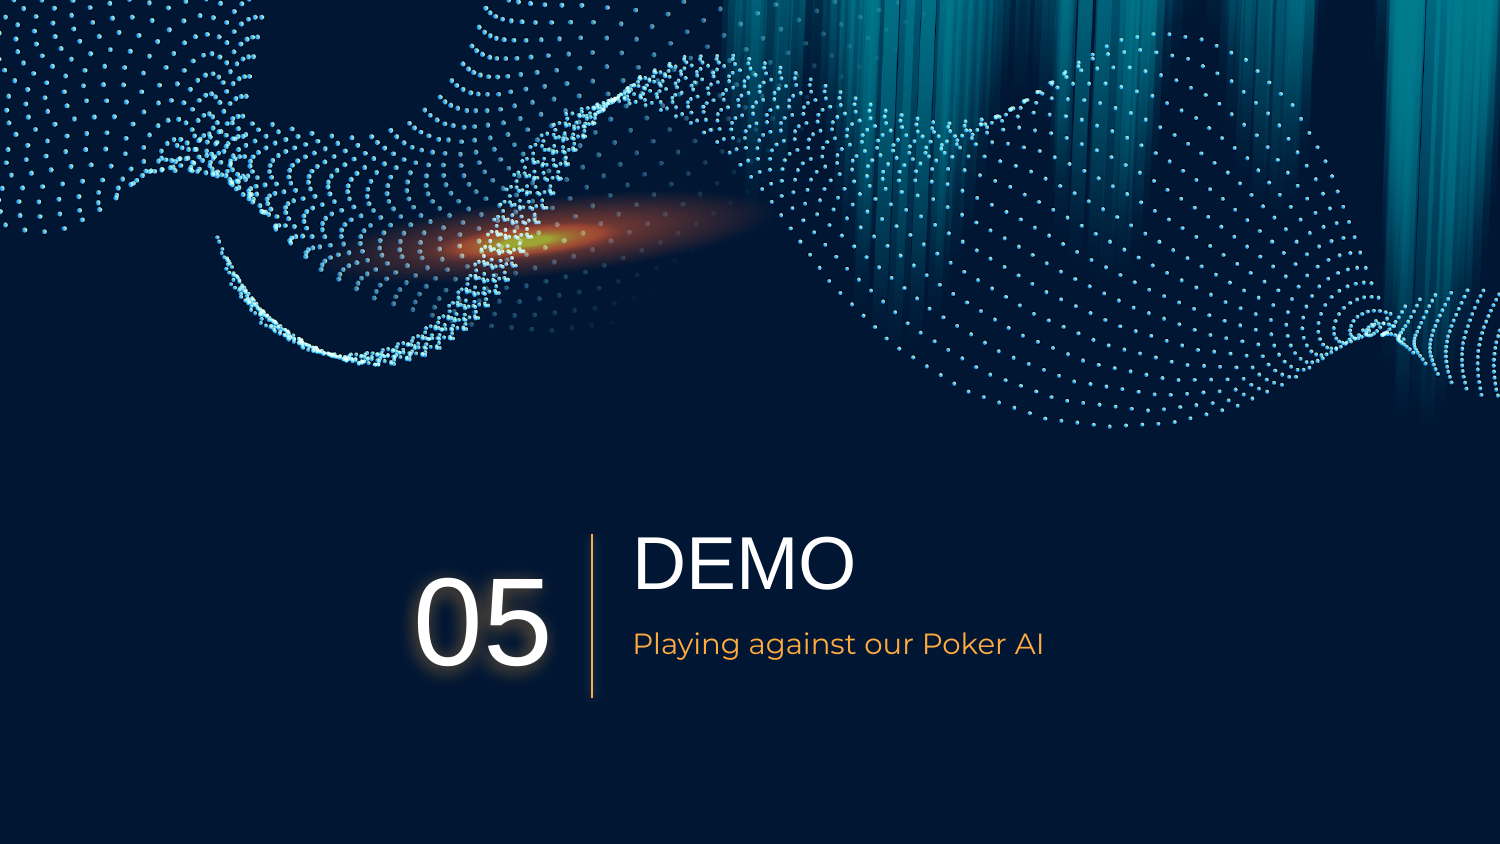

# DEMO
05
Playing against our Poker AI